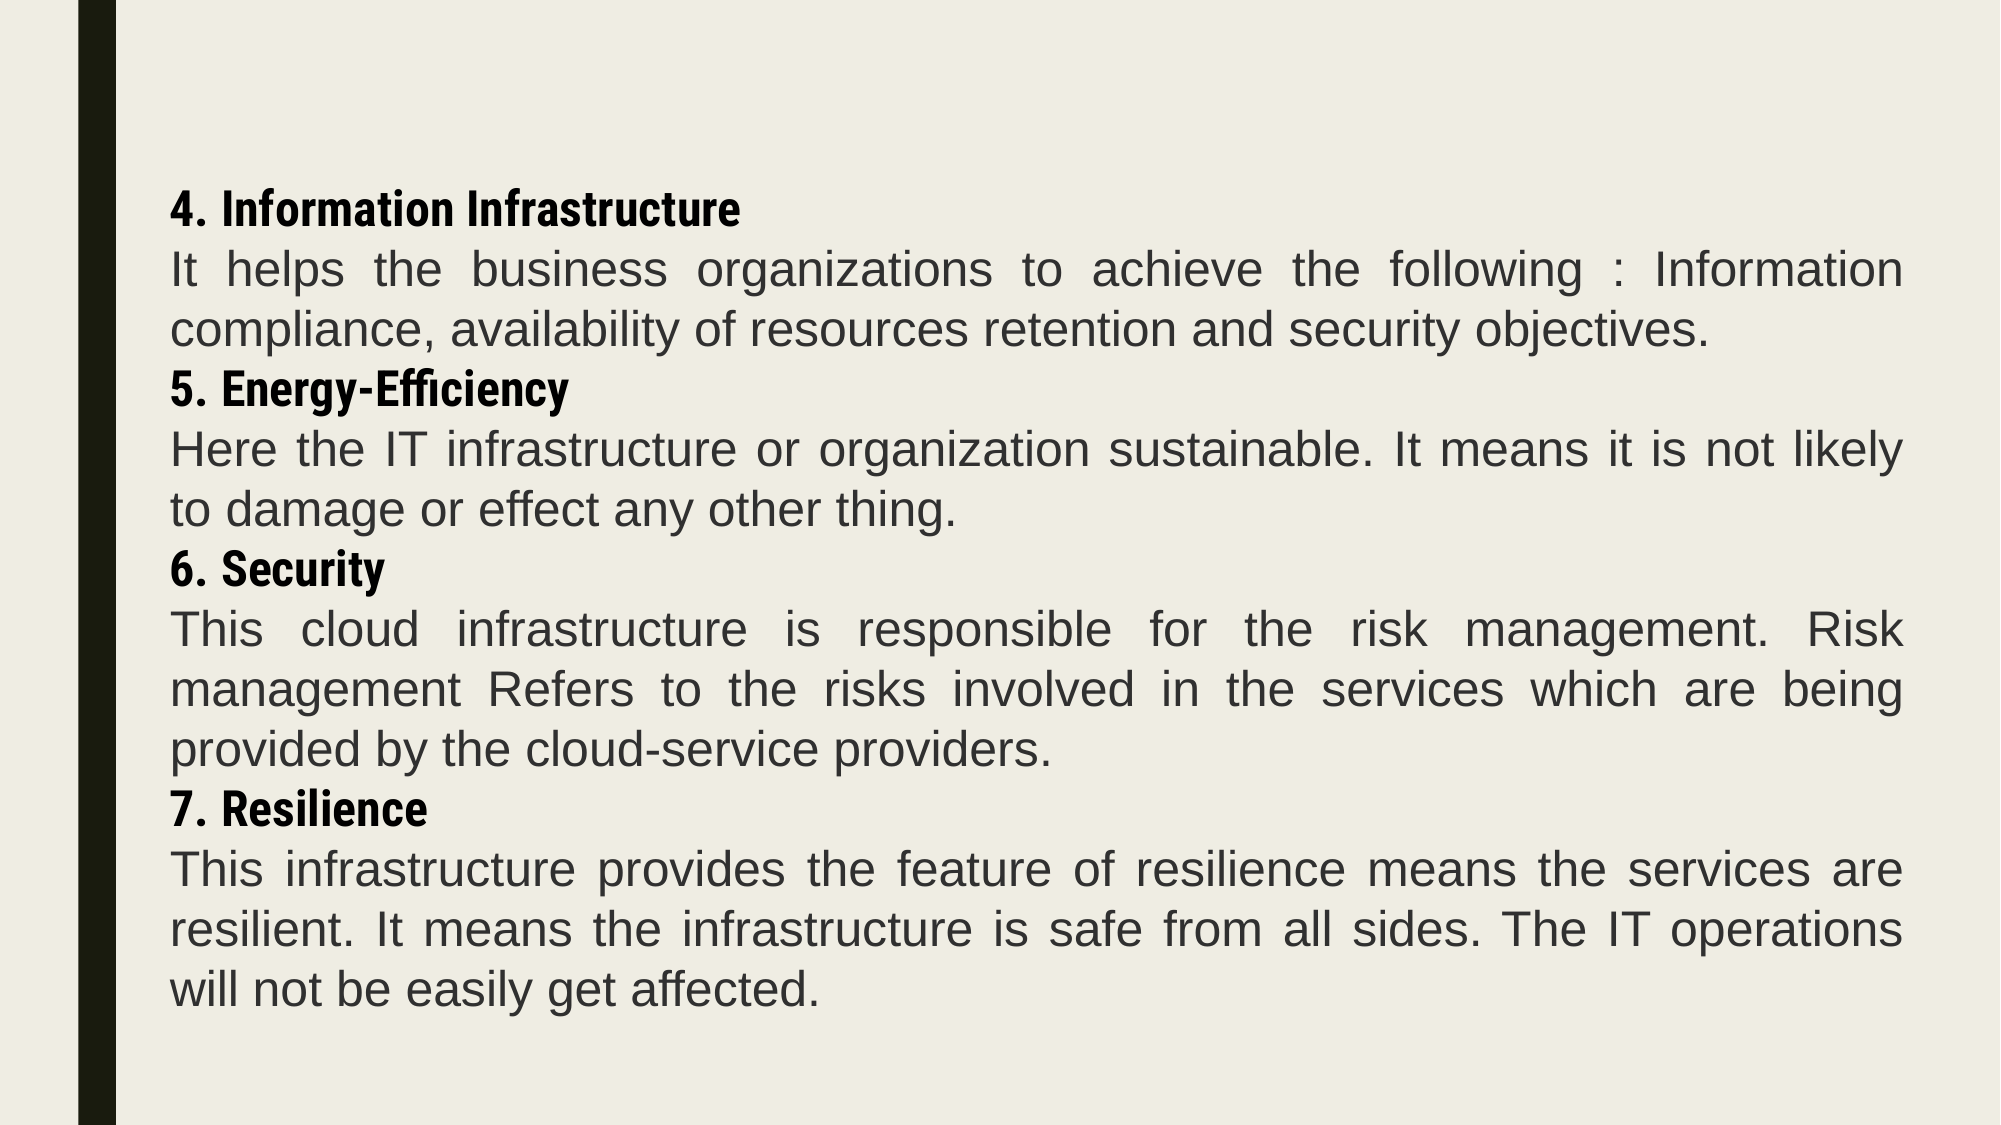

4. Information Infrastructure
It helps the business organizations to achieve the following : Information compliance, availability of resources retention and security objectives.
5. Energy-Efficiency
Here the IT infrastructure or organization sustainable. It means it is not likely to damage or effect any other thing.
6. Security
This cloud infrastructure is responsible for the risk management. Risk management Refers to the risks involved in the services which are being provided by the cloud-service providers.
7. Resilience
This infrastructure provides the feature of resilience means the services are resilient. It means the infrastructure is safe from all sides. The IT operations will not be easily get affected.